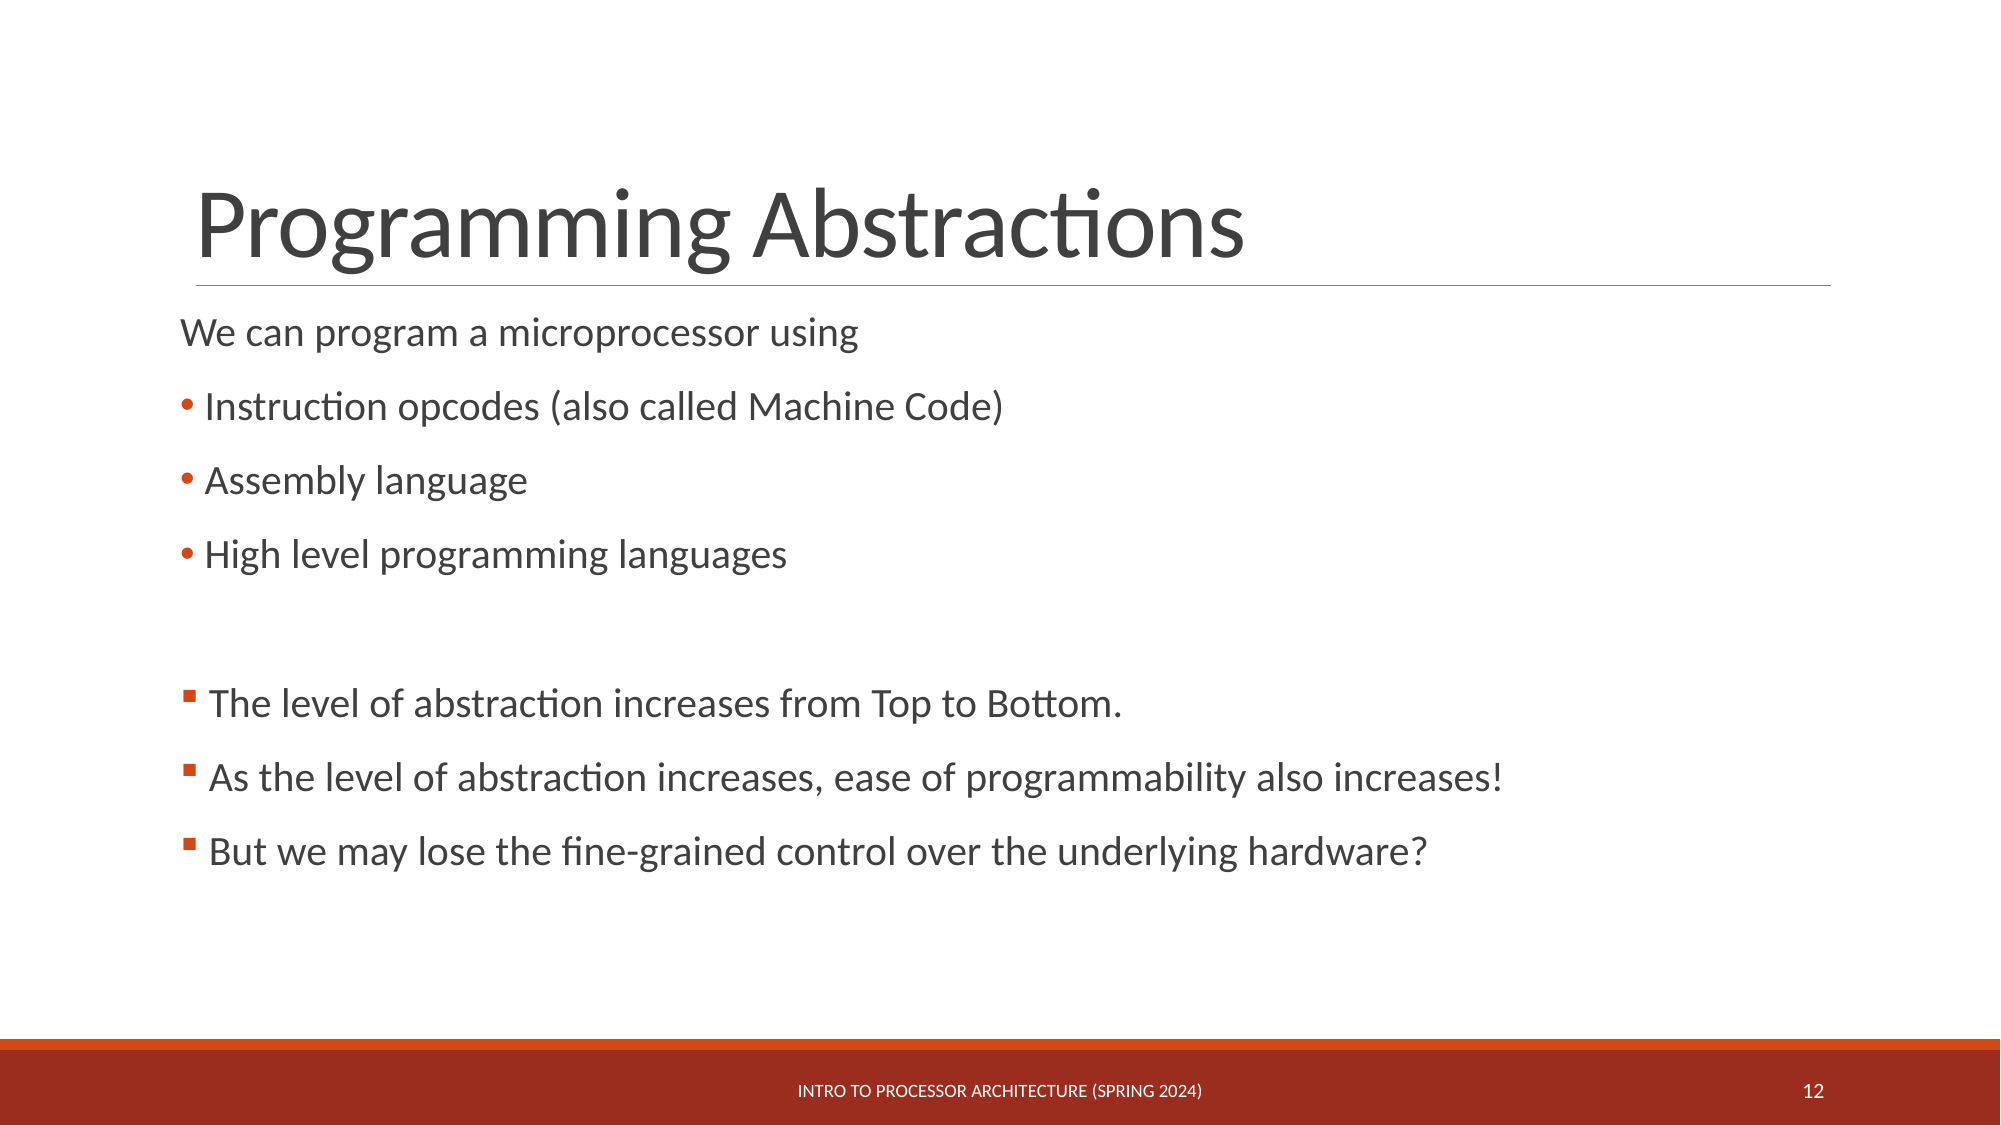

# Programming Abstractions
We can program a microprocessor using
 Instruction opcodes (also called Machine Code)
 Assembly language
 High level programming languages

 The level of abstraction increases from Top to Bottom.
 As the level of abstraction increases, ease of programmability also increases!
 But we may lose the fine-grained control over the underlying hardware?

Intro to Processor Architecture (Spring 2024)
12